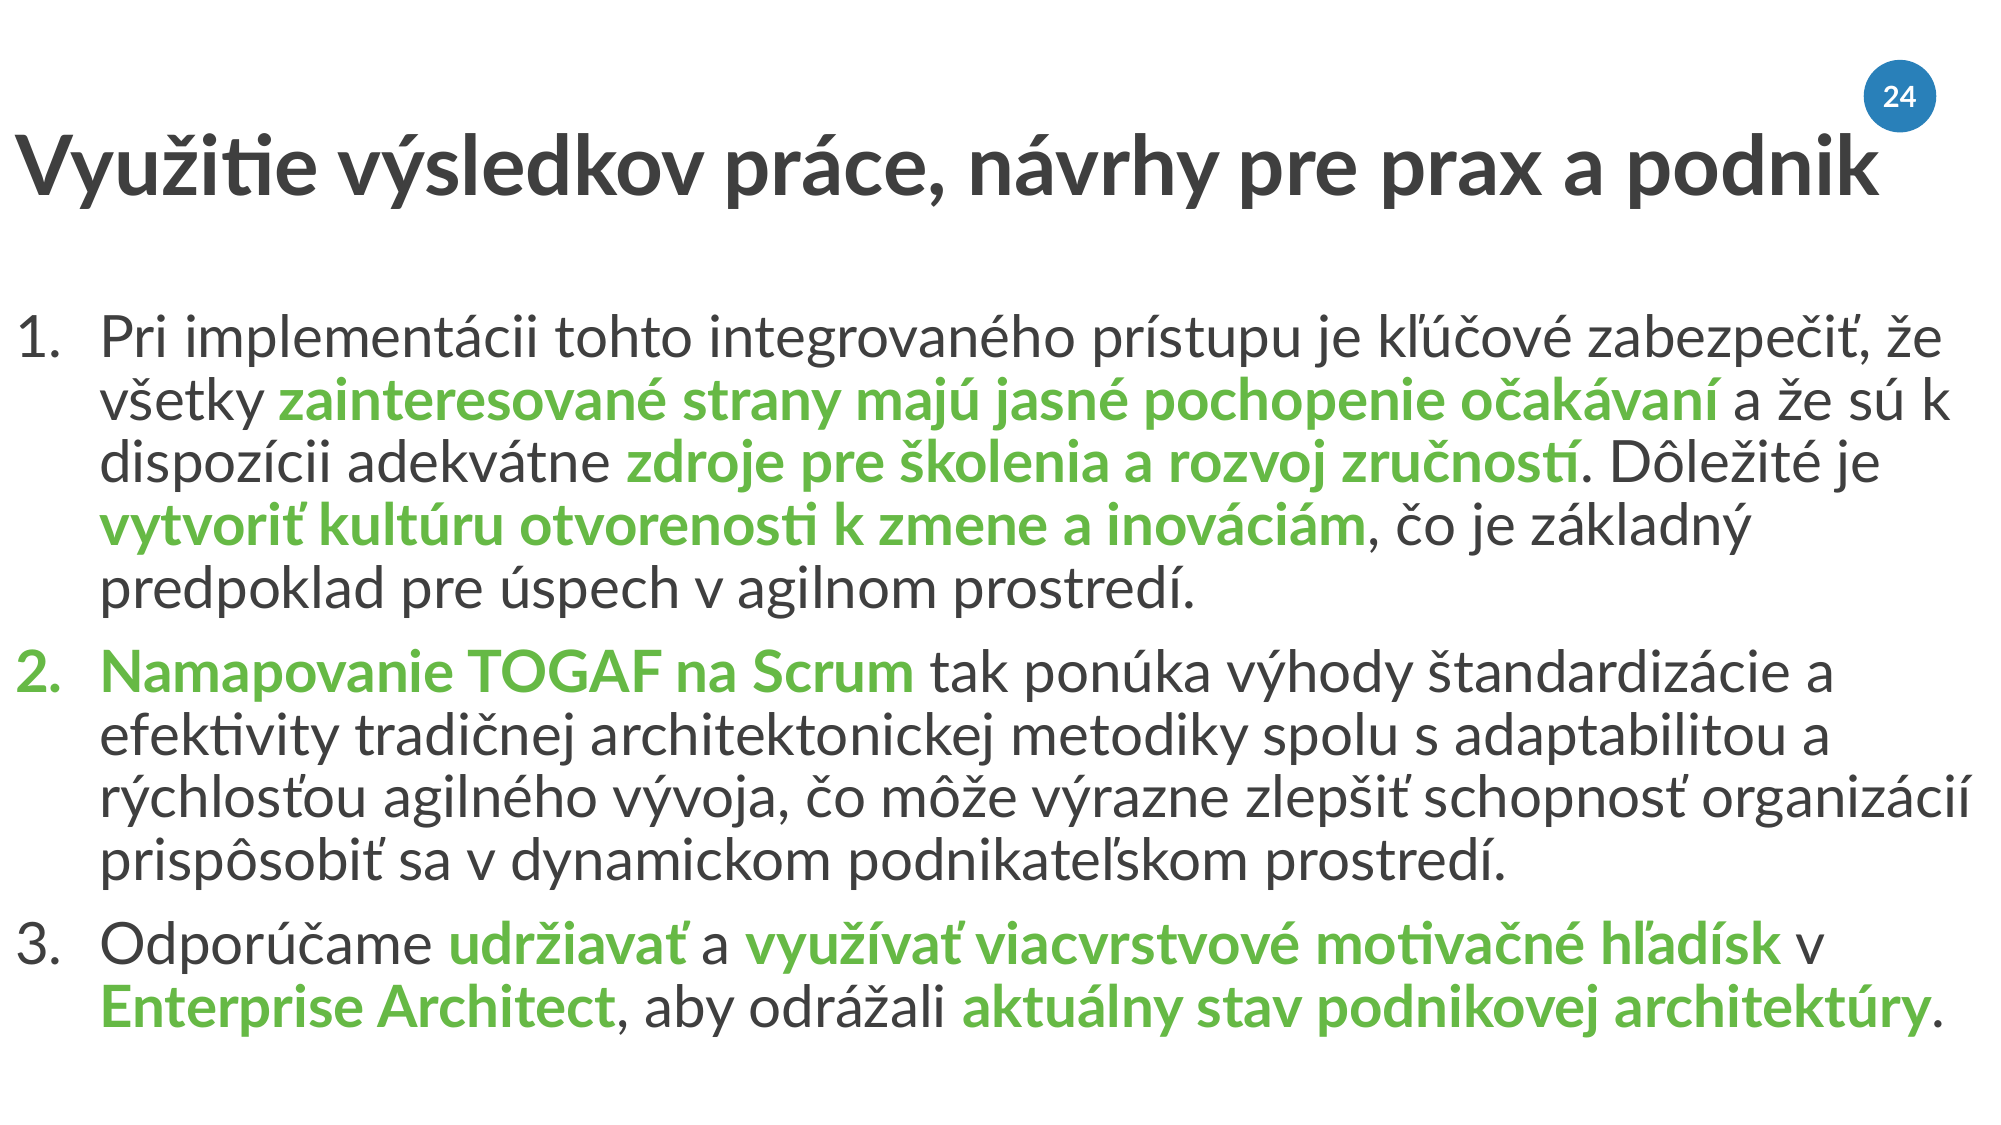

# Využitie výsledkov práce, návrhy pre prax a podnik
24
Pri implementácii tohto integrovaného prístupu je kľúčové zabezpečiť, že všetky zainteresované strany majú jasné pochopenie očakávaní a že sú k dispozícii adekvátne zdroje pre školenia a rozvoj zručností. Dôležité je vytvoriť kultúru otvorenosti k zmene a inováciám, čo je základný predpoklad pre úspech v agilnom prostredí.
Namapovanie TOGAF na Scrum tak ponúka výhody štandardizácie a efektivity tradičnej architektonickej metodiky spolu s adaptabilitou a rýchlosťou agilného vývoja, čo môže výrazne zlepšiť schopnosť organizácií prispôsobiť sa v dynamickom podnikateľskom prostredí.
Odporúčame udržiavať a využívať viacvrstvové motivačné hľadísk v Enterprise Architect, aby odrážali aktuálny stav podnikovej architektúry.